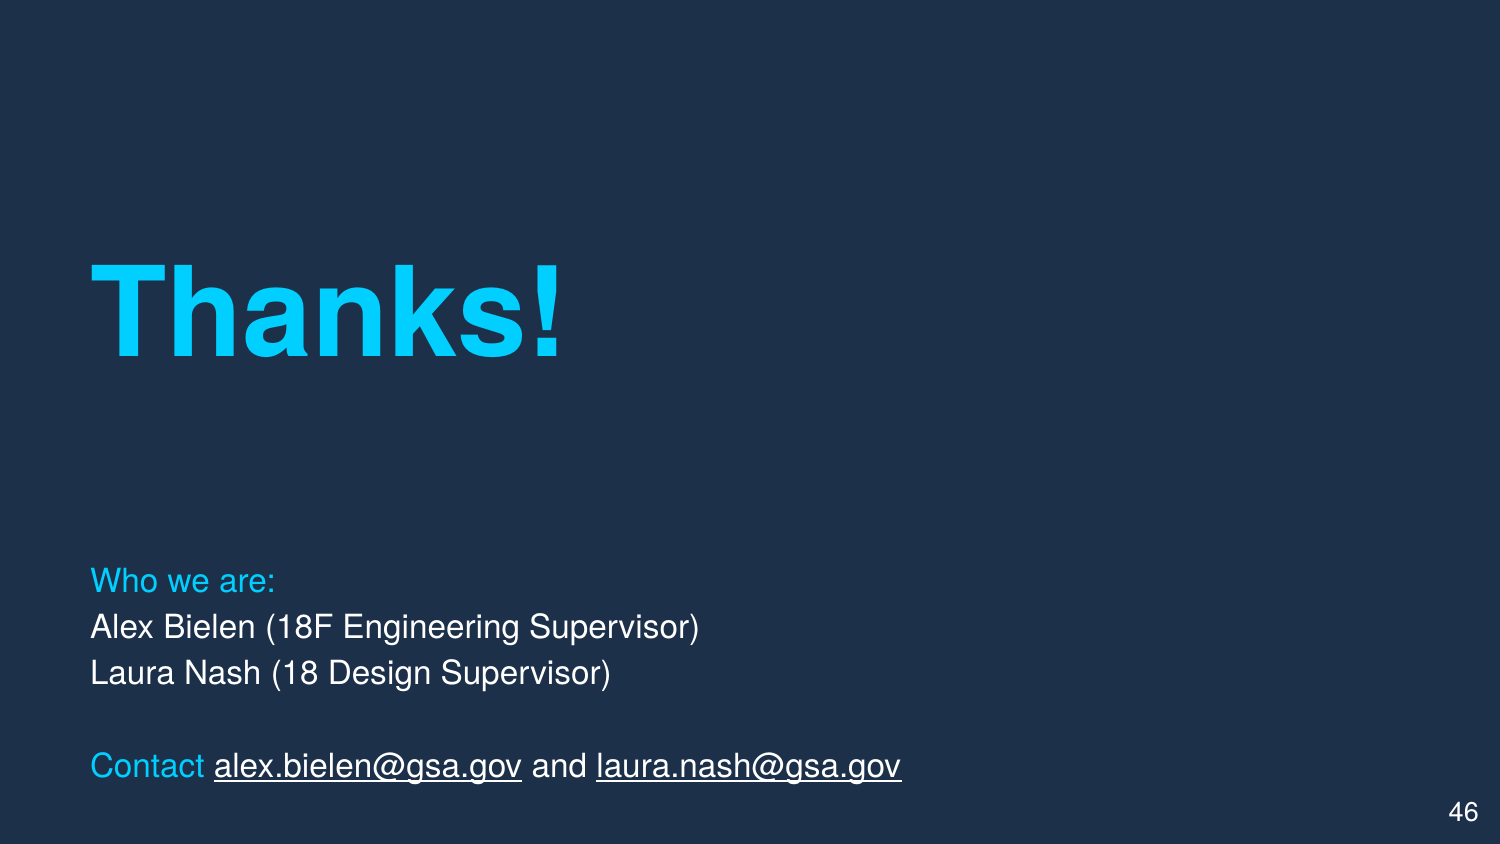

# Thanks!
Who we are:
Alex Bielen (18F Engineering Supervisor)
Laura Nash (18 Design Supervisor)

Contact alex.bielen@gsa.gov and laura.nash@gsa.gov
46